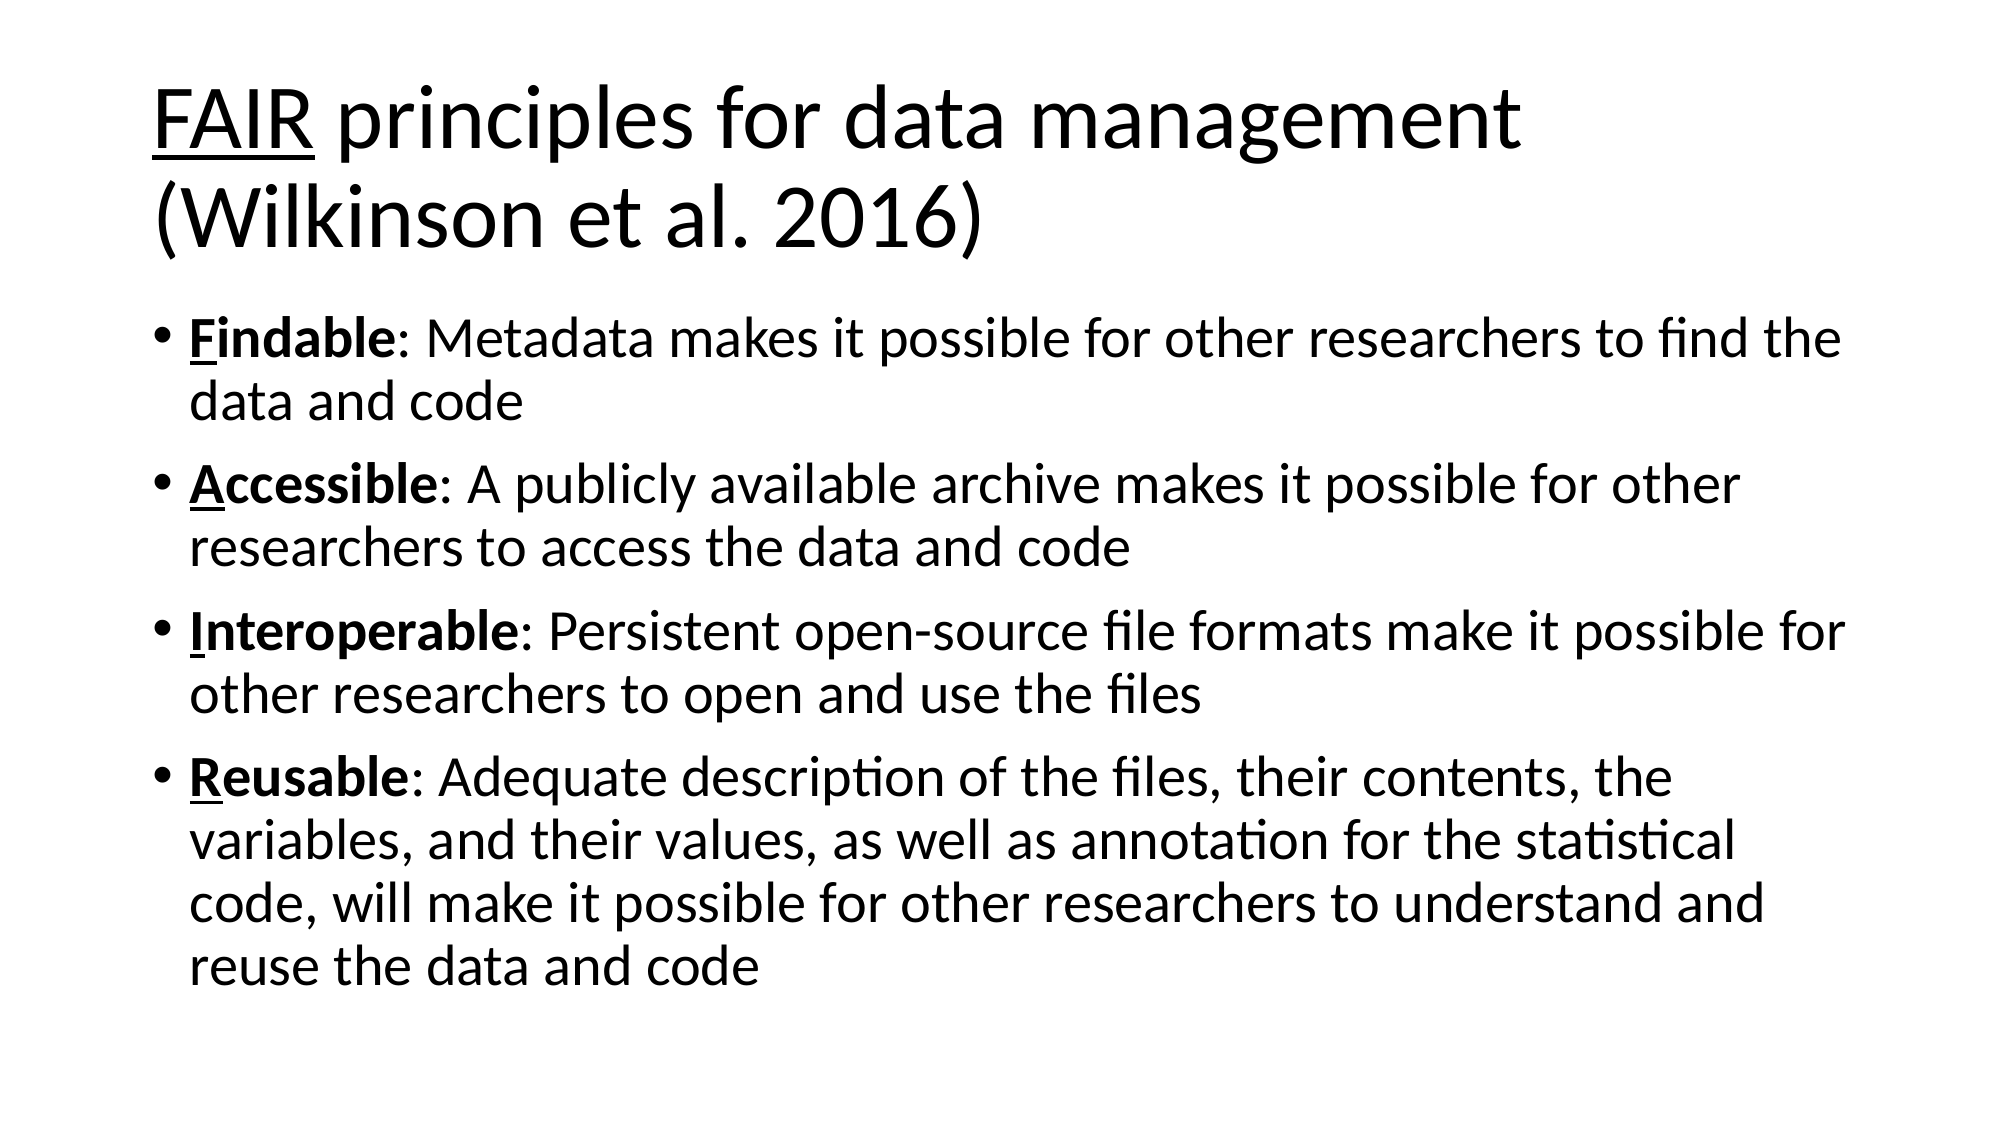

# FAIR principles for data management (Wilkinson et al. 2016)
Findable: Metadata makes it possible for other researchers to find the data and code
Accessible: A publicly available archive makes it possible for other researchers to access the data and code
Interoperable: Persistent open-source file formats make it possible for other researchers to open and use the files
Reusable: Adequate description of the files, their contents, the variables, and their values, as well as annotation for the statistical code, will make it possible for other researchers to understand and reuse the data and code